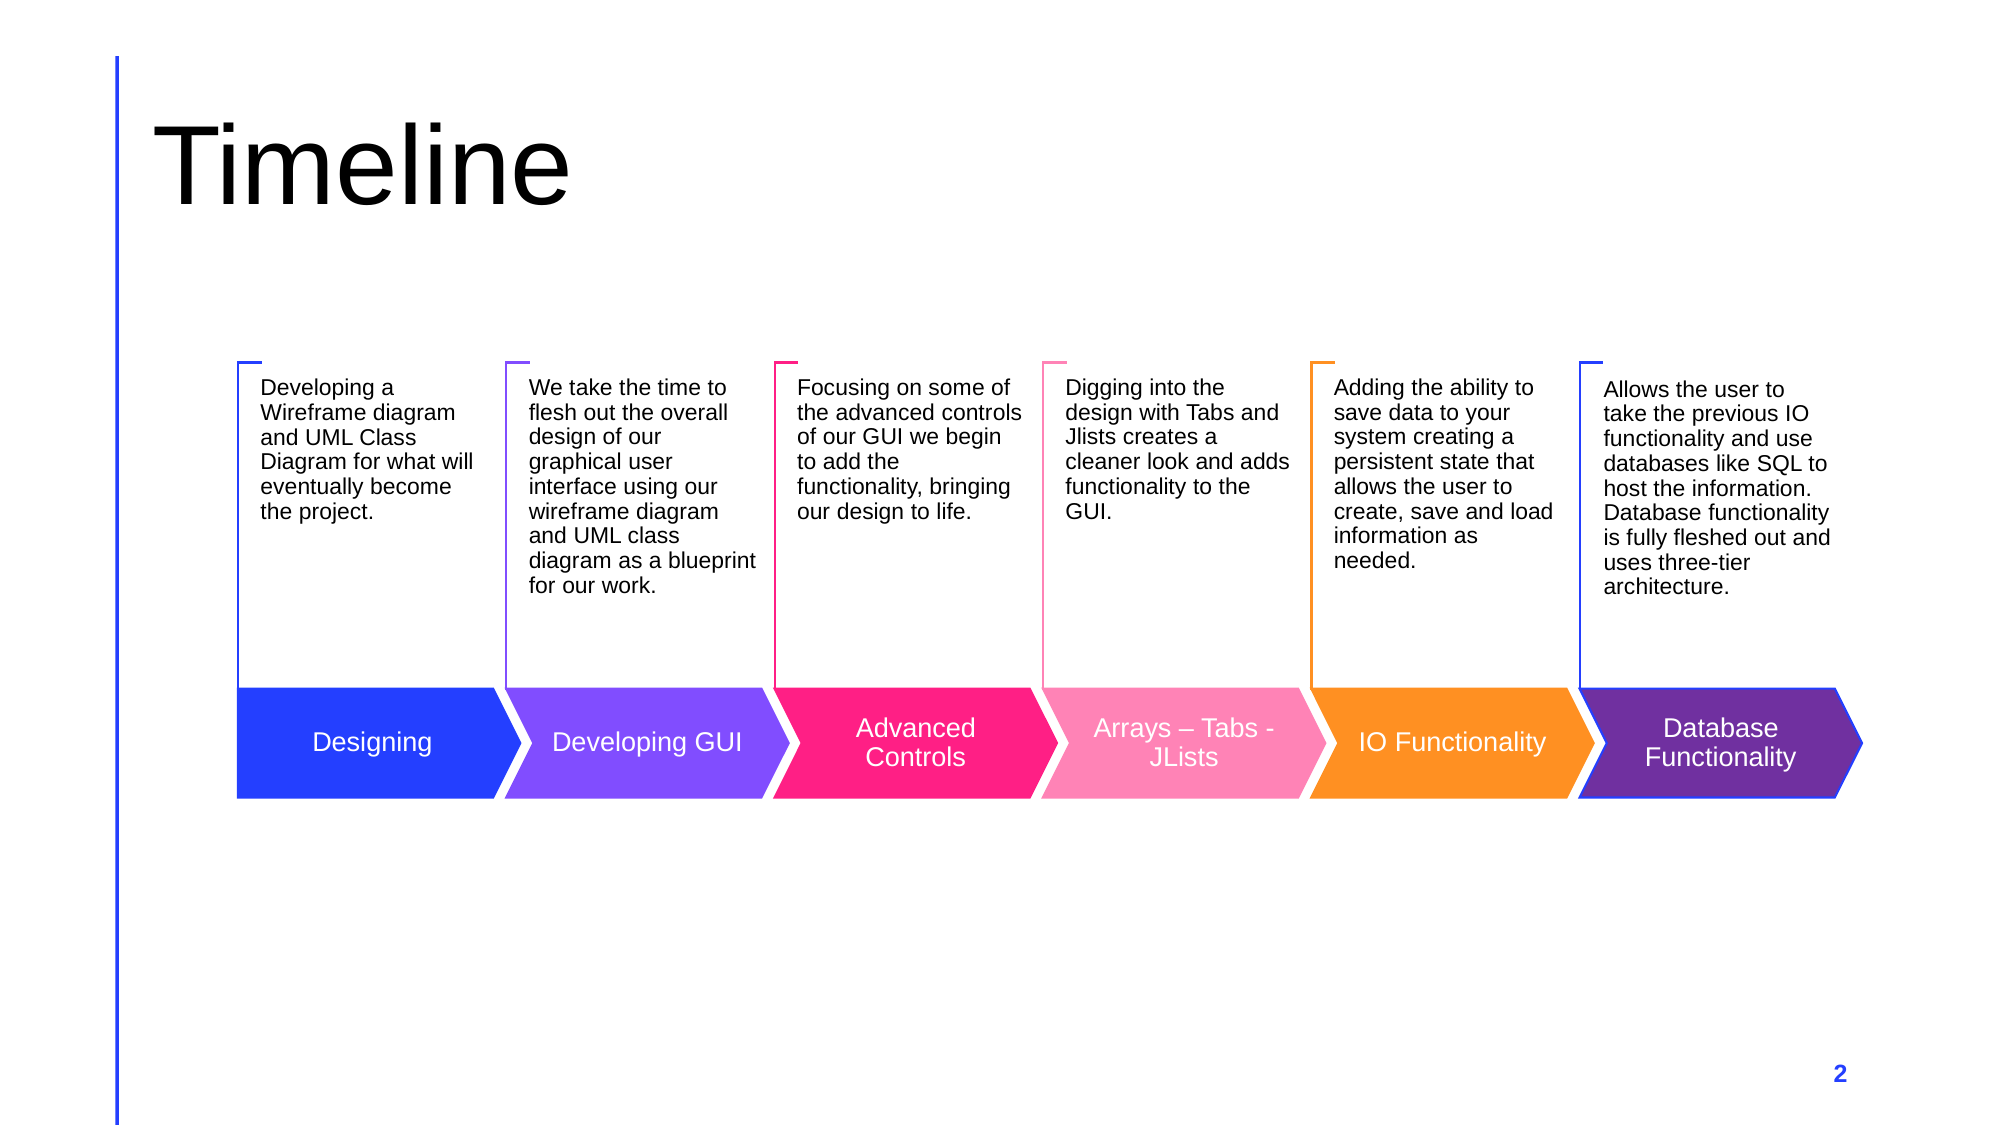

# Timeline
Designing
Developing a Wireframe diagram and UML Class Diagram for what will eventually become the project.
Developing GUI
We take the time to flesh out the overall design of our graphical user interface using our wireframe diagram and UML class diagram as a blueprint for our work.
Advanced Controls
Focusing on some of the advanced controls of our GUI we begin to add the functionality, bringing our design to life.
Arrays – Tabs - JLists
Digging into the design with Tabs and Jlists creates a cleaner look and adds functionality to the GUI.
IO Functionality
Adding the ability to save data to your system creating a persistent state that allows the user to create, save and load information as needed.
Database Functionality

Allows the user to take the previous IO functionality and use databases like SQL to host the information. Database functionality is fully fleshed out and uses three-tier architecture.
2